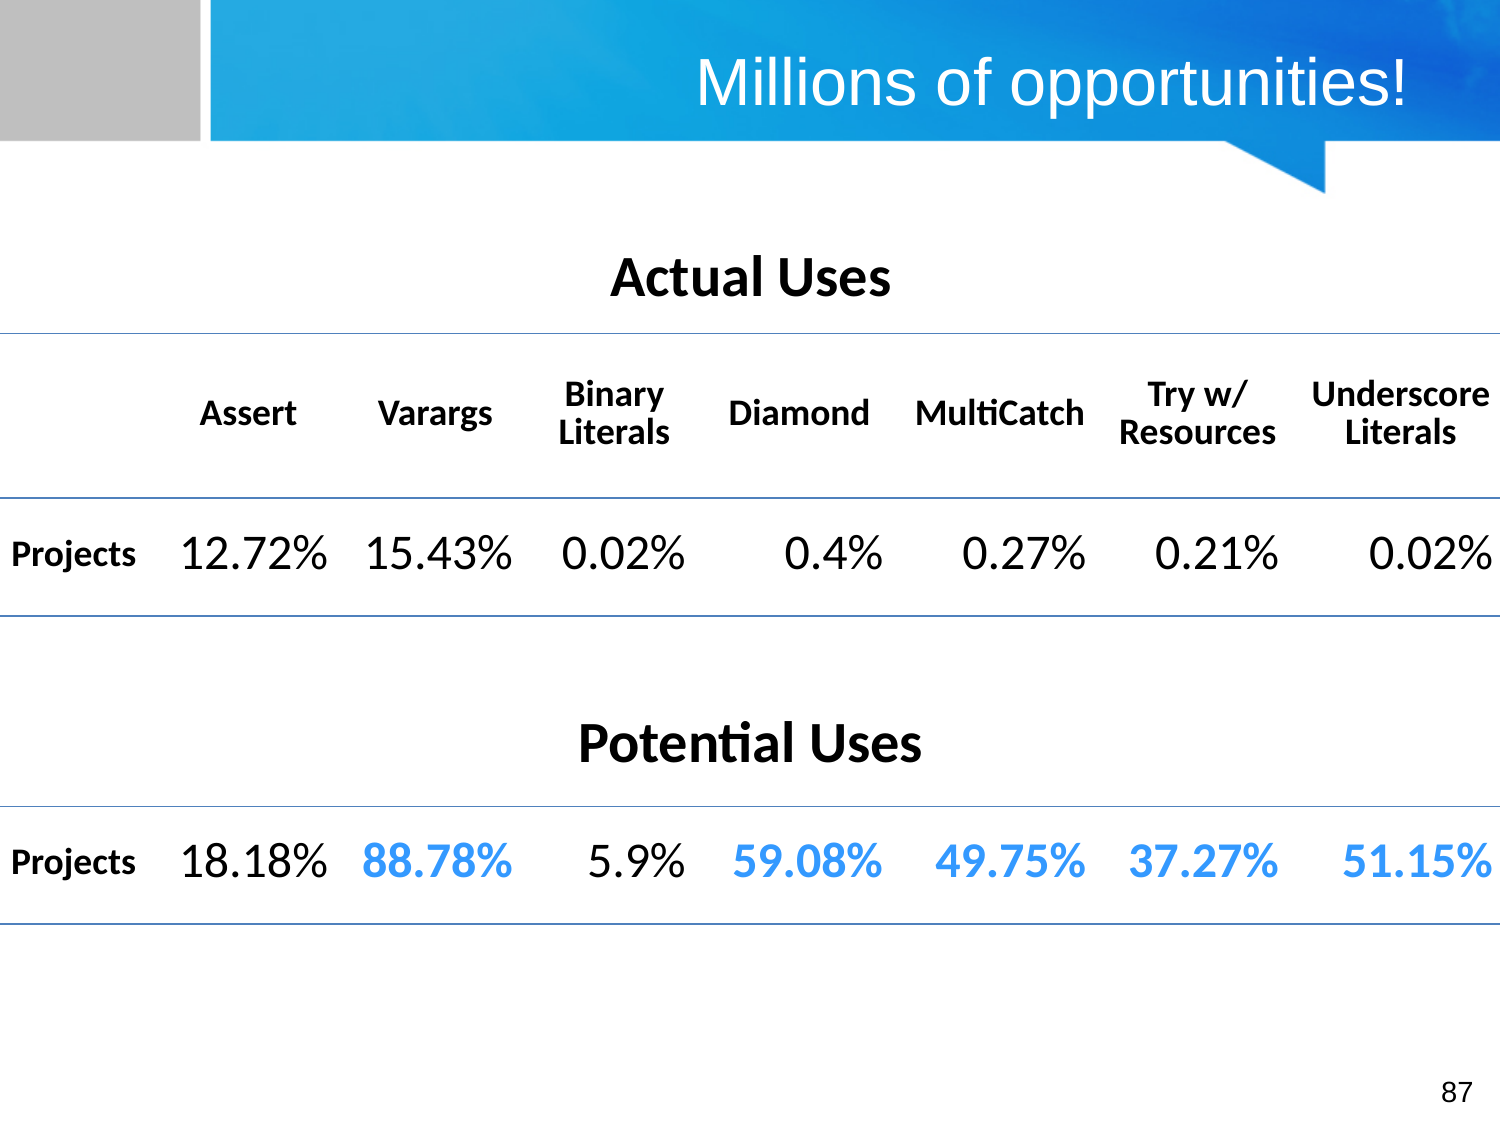

# Millions of opportunities!
| Actual Uses |  |  |  |  |  |  |  |
| --- | --- | --- | --- | --- | --- | --- | --- |
|  | Assert | Varargs | Binary Literals | Diamond | MultiCatch | Try w/ Resources | Underscore Literals |
| Projects | 12.72% | 15.43% | 0.02% | 0.4% | 0.27% | 0.21% | 0.02% |
| Potential Uses |  |  |  |  |  |  |  |
| --- | --- | --- | --- | --- | --- | --- | --- |
| Projects | 18.18% | 88.78% | 5.9% | 59.08% | 49.75% | 37.27% | 51.15% |
87